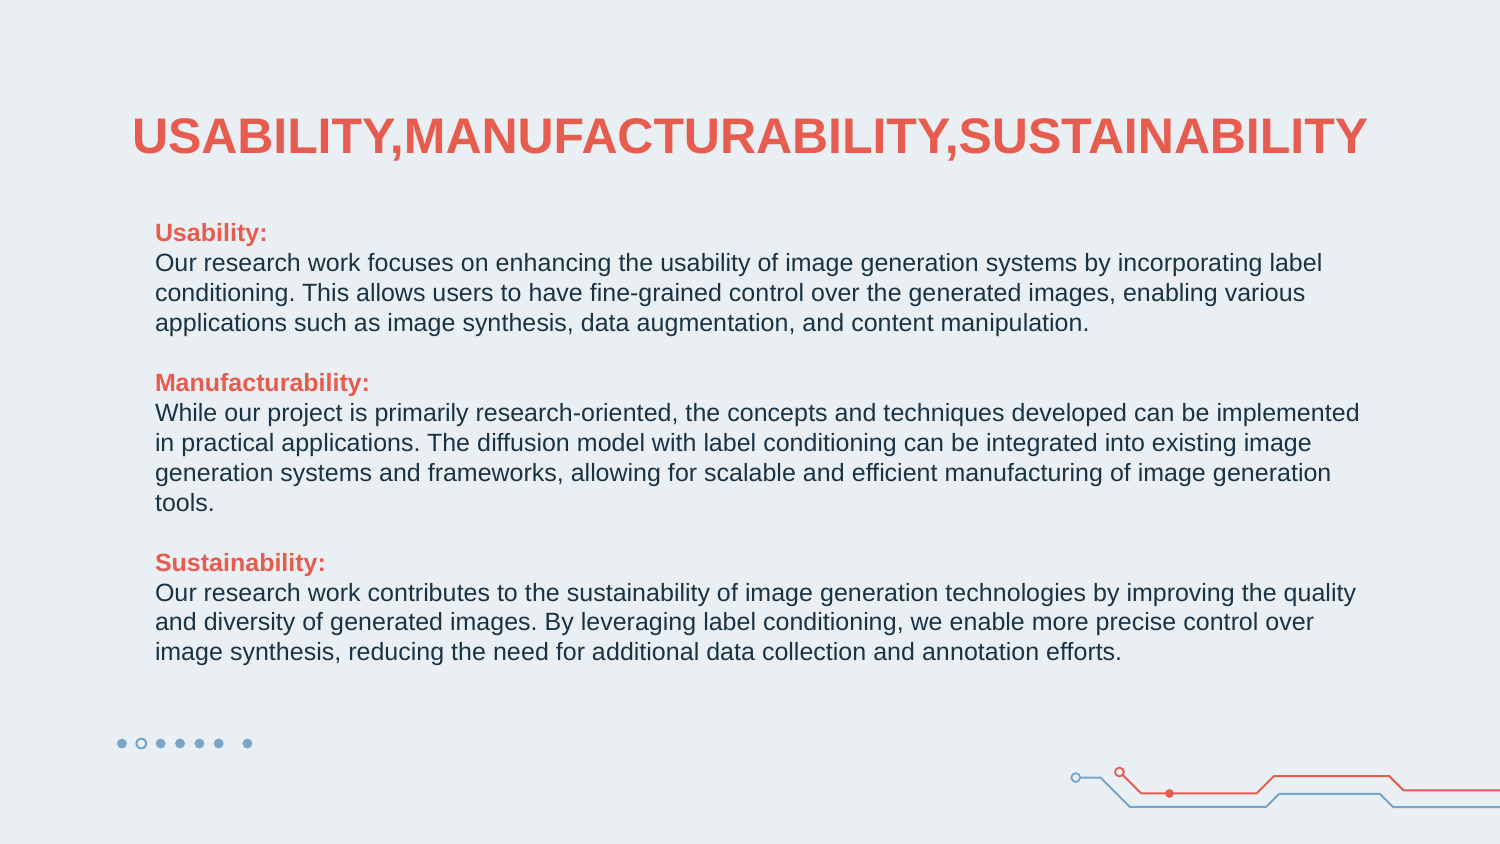

# USABILITY,MANUFACTURABILITY,SUSTAINABILITY
Usability:
Our research work focuses on enhancing the usability of image generation systems by incorporating label conditioning. This allows users to have fine-grained control over the generated images, enabling various applications such as image synthesis, data augmentation, and content manipulation.

Manufacturability:
While our project is primarily research-oriented, the concepts and techniques developed can be implemented in practical applications. The diffusion model with label conditioning can be integrated into existing image generation systems and frameworks, allowing for scalable and efficient manufacturing of image generation tools.

Sustainability:
Our research work contributes to the sustainability of image generation technologies by improving the quality and diversity of generated images. By leveraging label conditioning, we enable more precise control over image synthesis, reducing the need for additional data collection and annotation efforts.